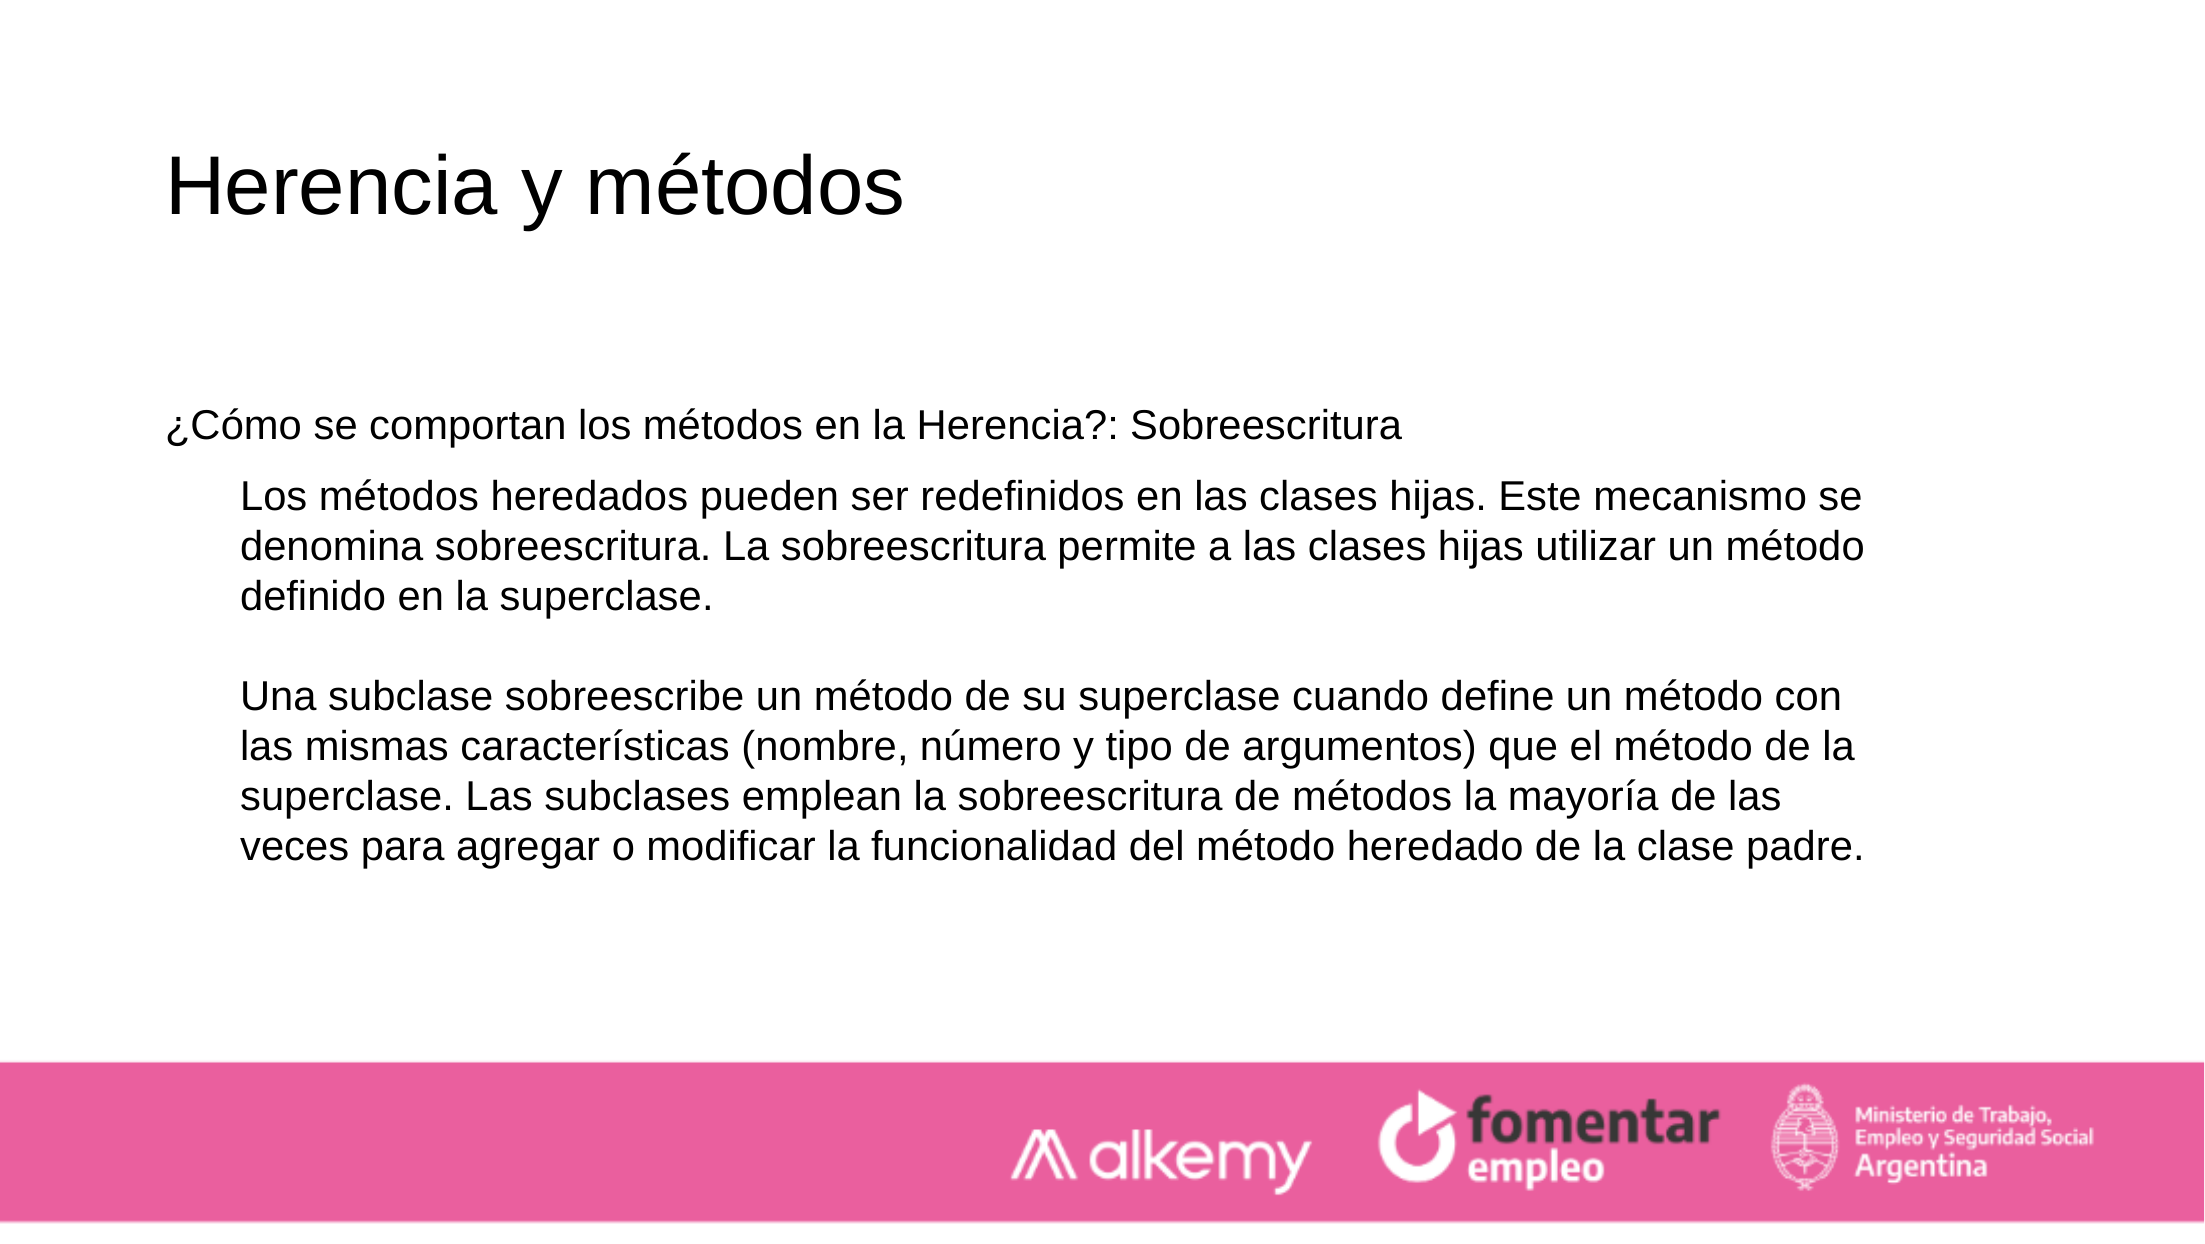

Herencia y métodos
¿Cómo se comportan los métodos en la Herencia?: Sobreescritura
Los métodos heredados pueden ser redefinidos en las clases hijas. Este mecanismo se denomina sobreescritura. La sobreescritura permite a las clases hijas utilizar un método definido en la superclase.

Una subclase sobreescribe un método de su superclase cuando define un método con las mismas características (nombre, número y tipo de argumentos) que el método de la superclase. Las subclases emplean la sobreescritura de métodos la mayoría de las veces para agregar o modificar la funcionalidad del método heredado de la clase padre.